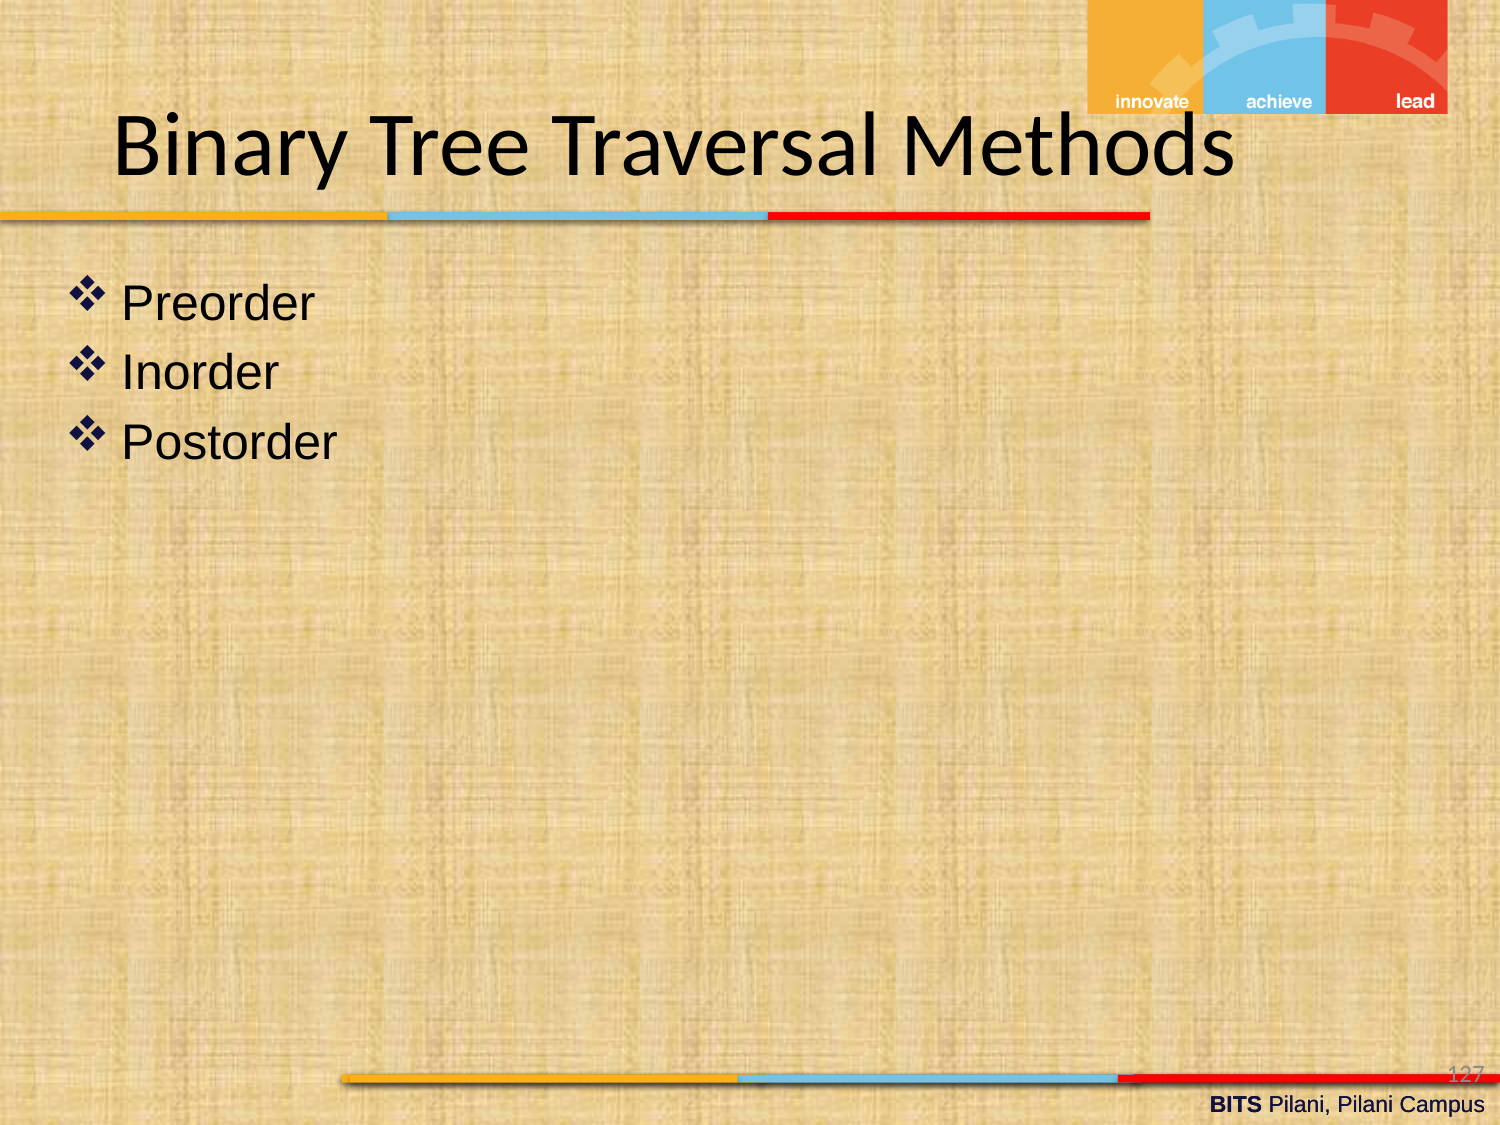

Binary Tree Traversal Methods
Preorder
Inorder
Postorder
127